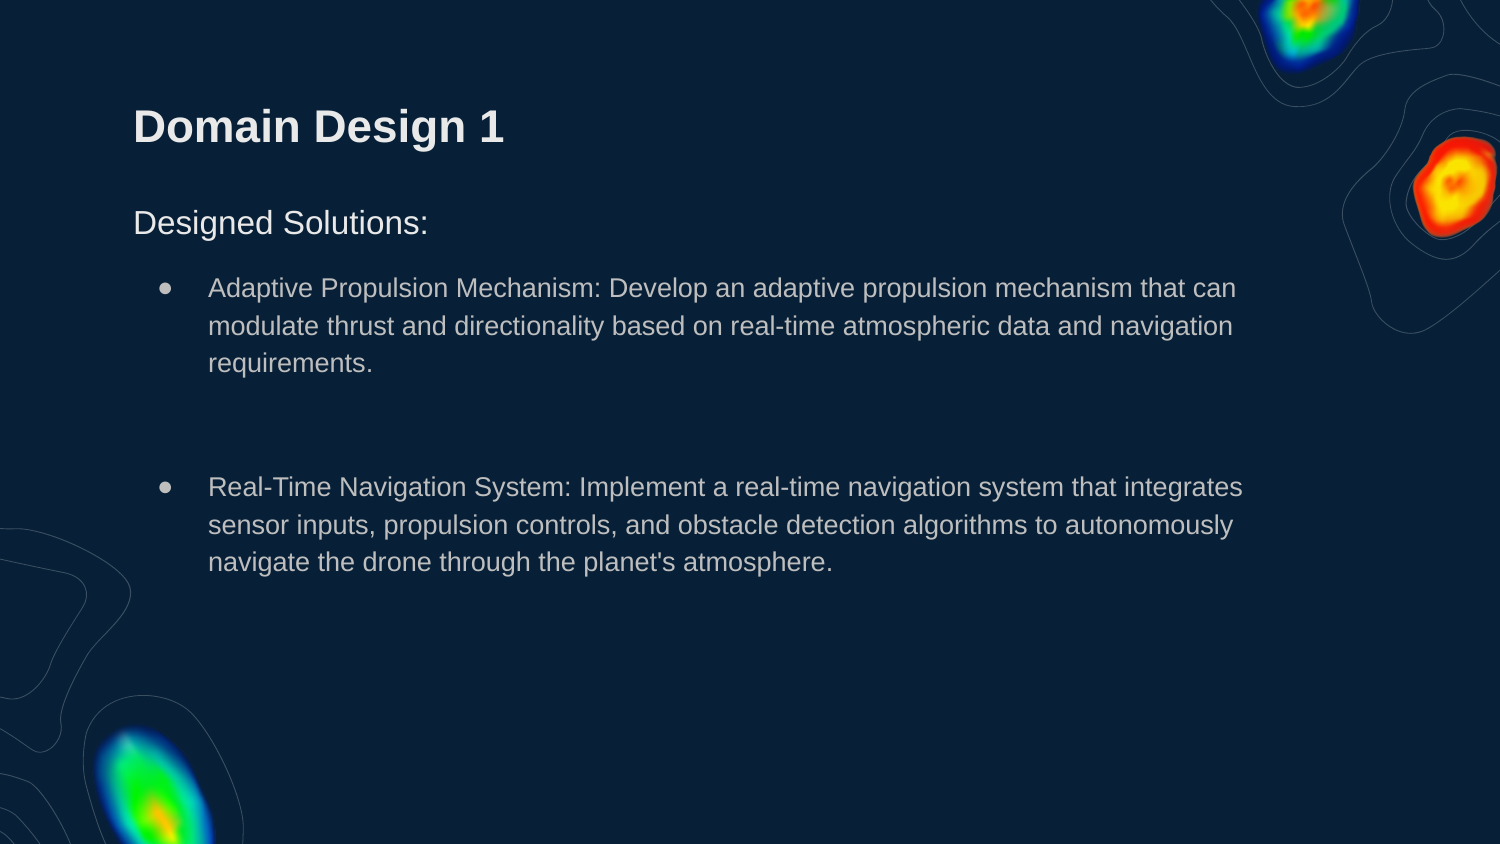

# Domain Design 1

Designed Solutions:
Adaptive Propulsion Mechanism: Develop an adaptive propulsion mechanism that can modulate thrust and directionality based on real-time atmospheric data and navigation requirements.

Real-Time Navigation System: Implement a real-time navigation system that integrates sensor inputs, propulsion controls, and obstacle detection algorithms to autonomously navigate the drone through the planet's atmosphere.